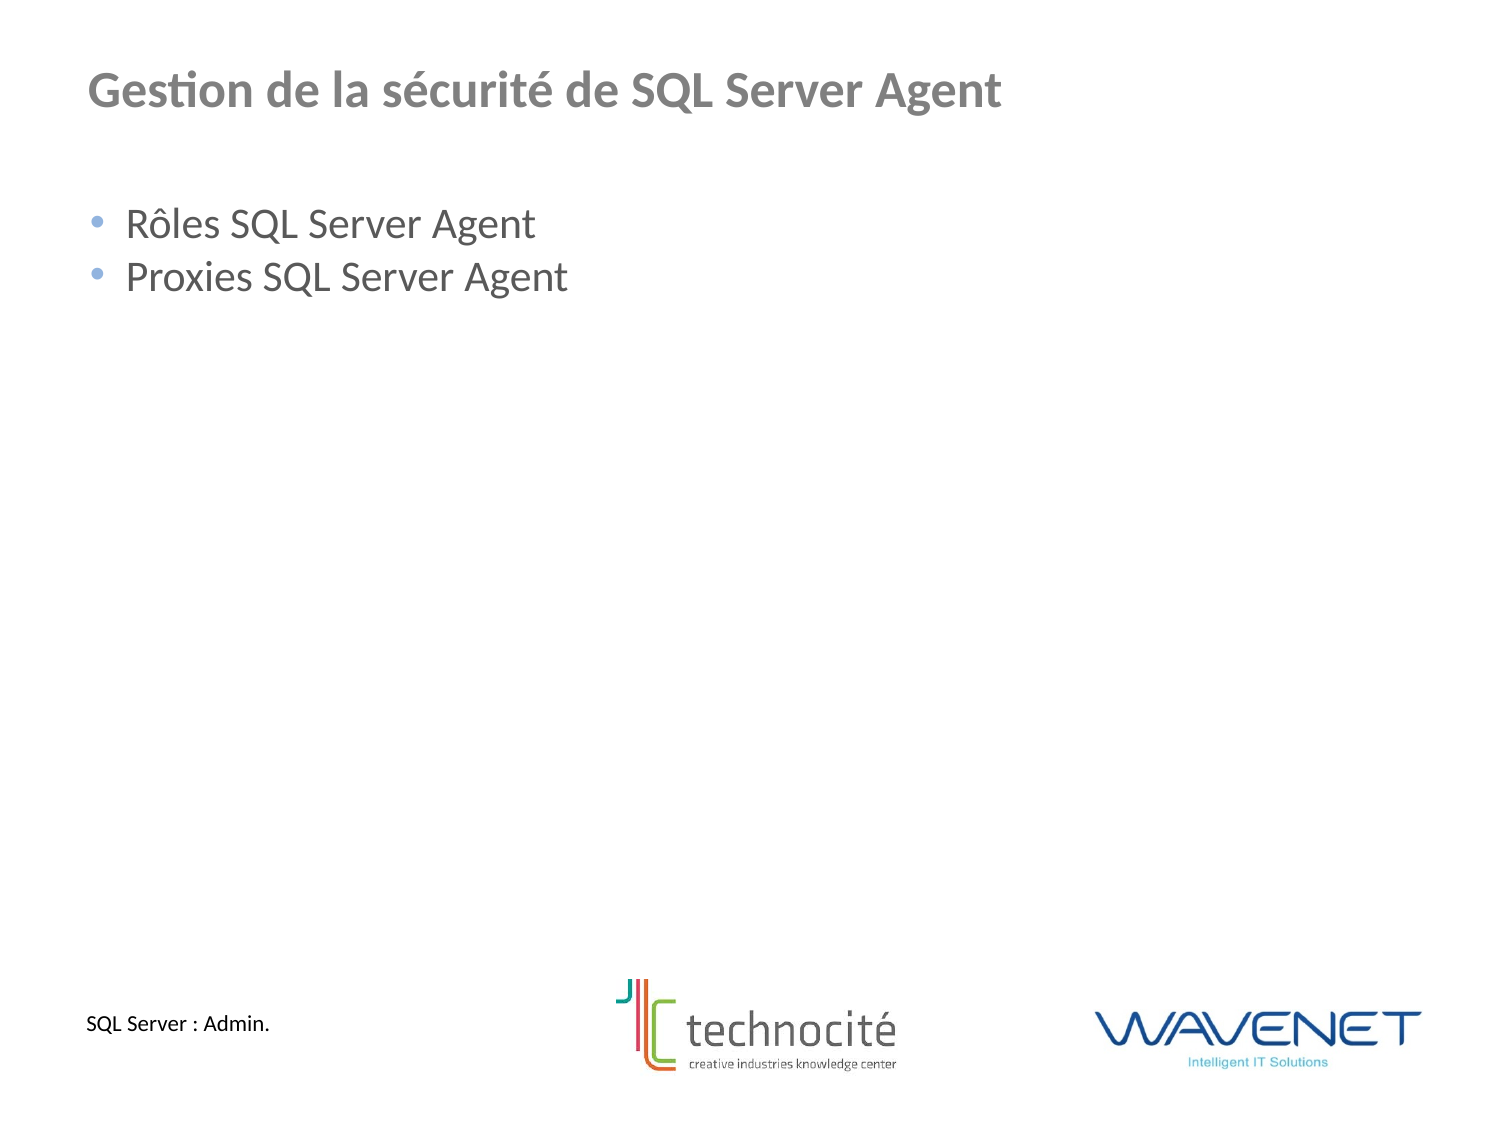

Gestion de la sécurité de SQL Server Agent
Rôles SQL Server Agent
Proxies SQL Server Agent
SQL Server : Admin.